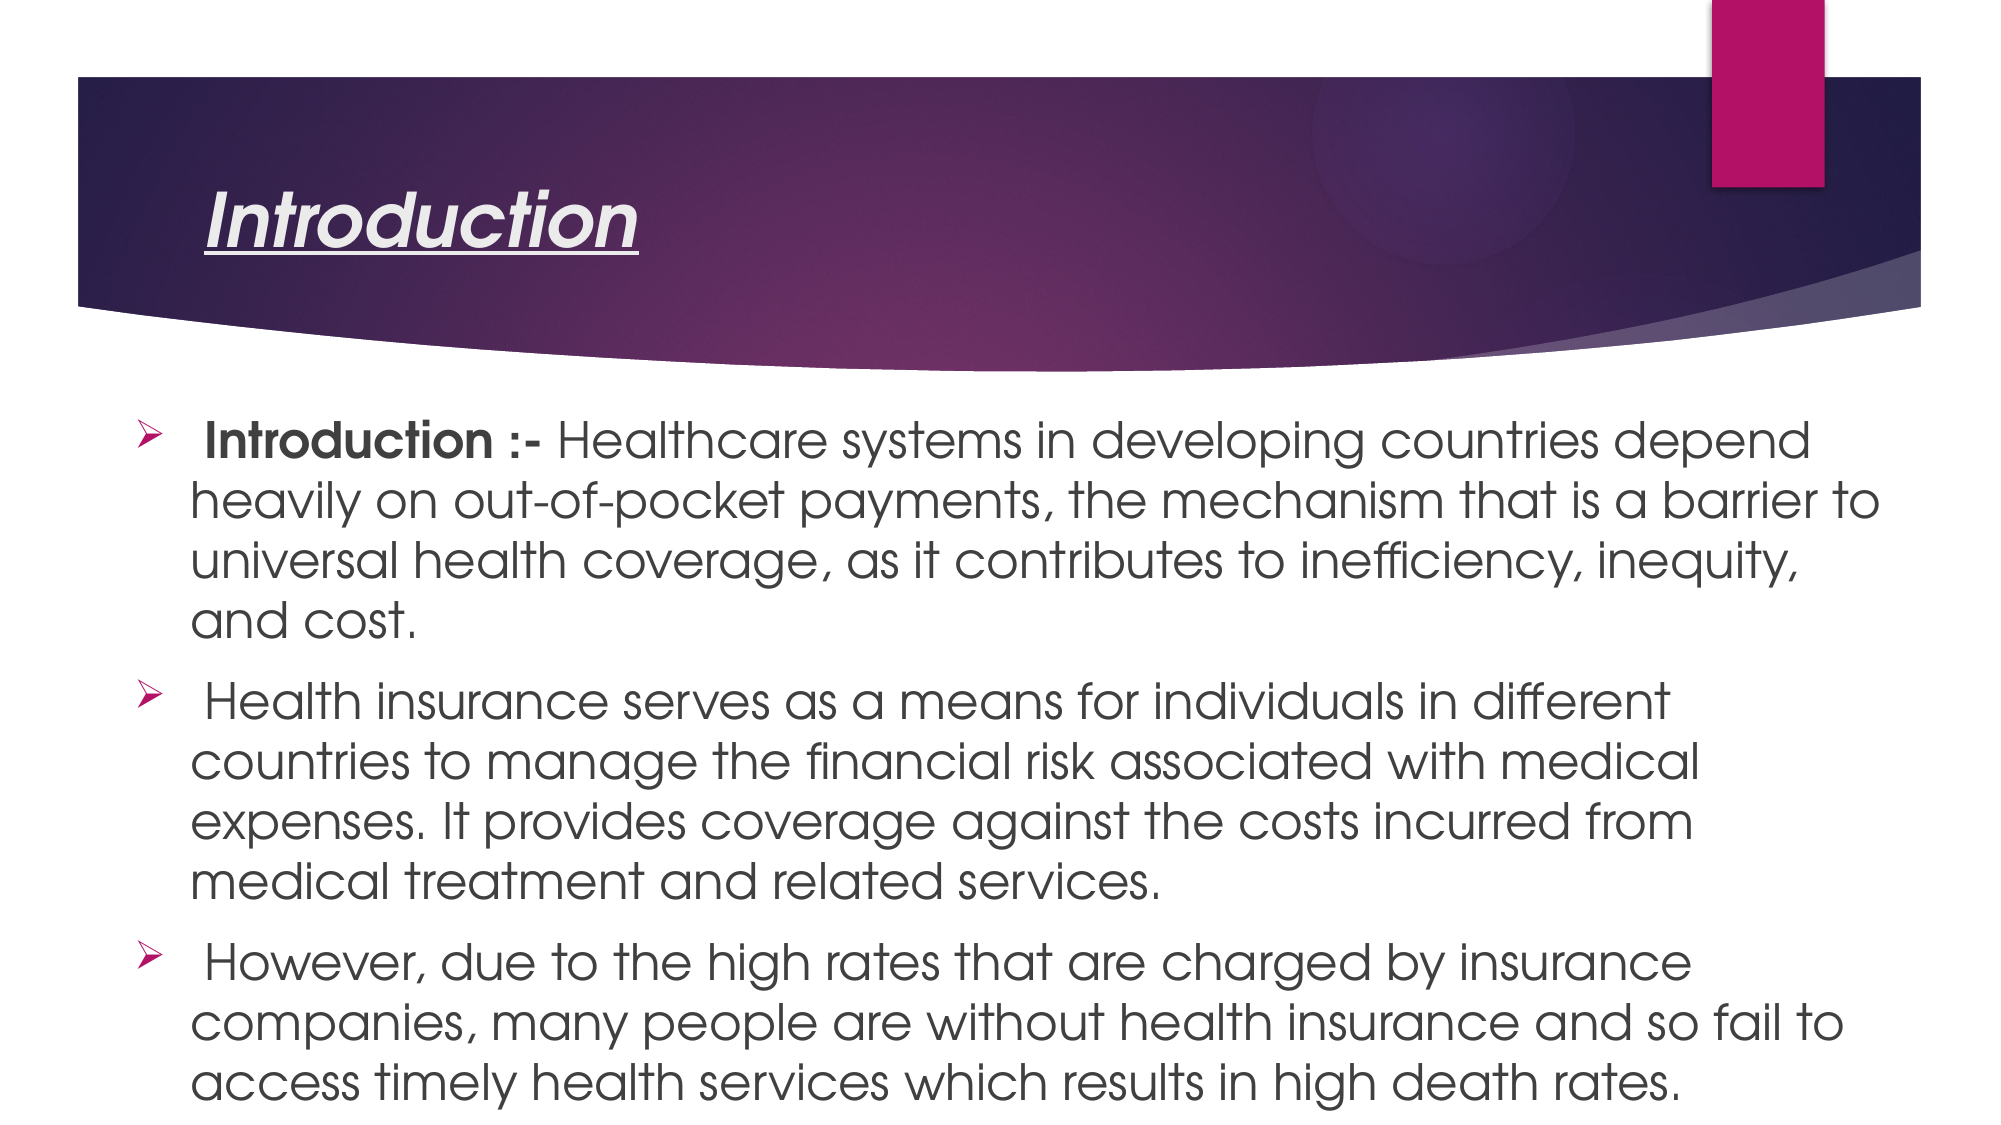

# Introduction
 Introduction :- Healthcare systems in developing countries depend heavily on out-of-pocket payments, the mechanism that is a barrier to universal health coverage, as it contributes to inefficiency, inequity, and cost.
 Health insurance serves as a means for individuals in different countries to manage the financial risk associated with medical expenses. It provides coverage against the costs incurred from medical treatment and related services.
 However, due to the high rates that are charged by insurance companies, many people are without health insurance and so fail to access timely health services which results in high death rates.